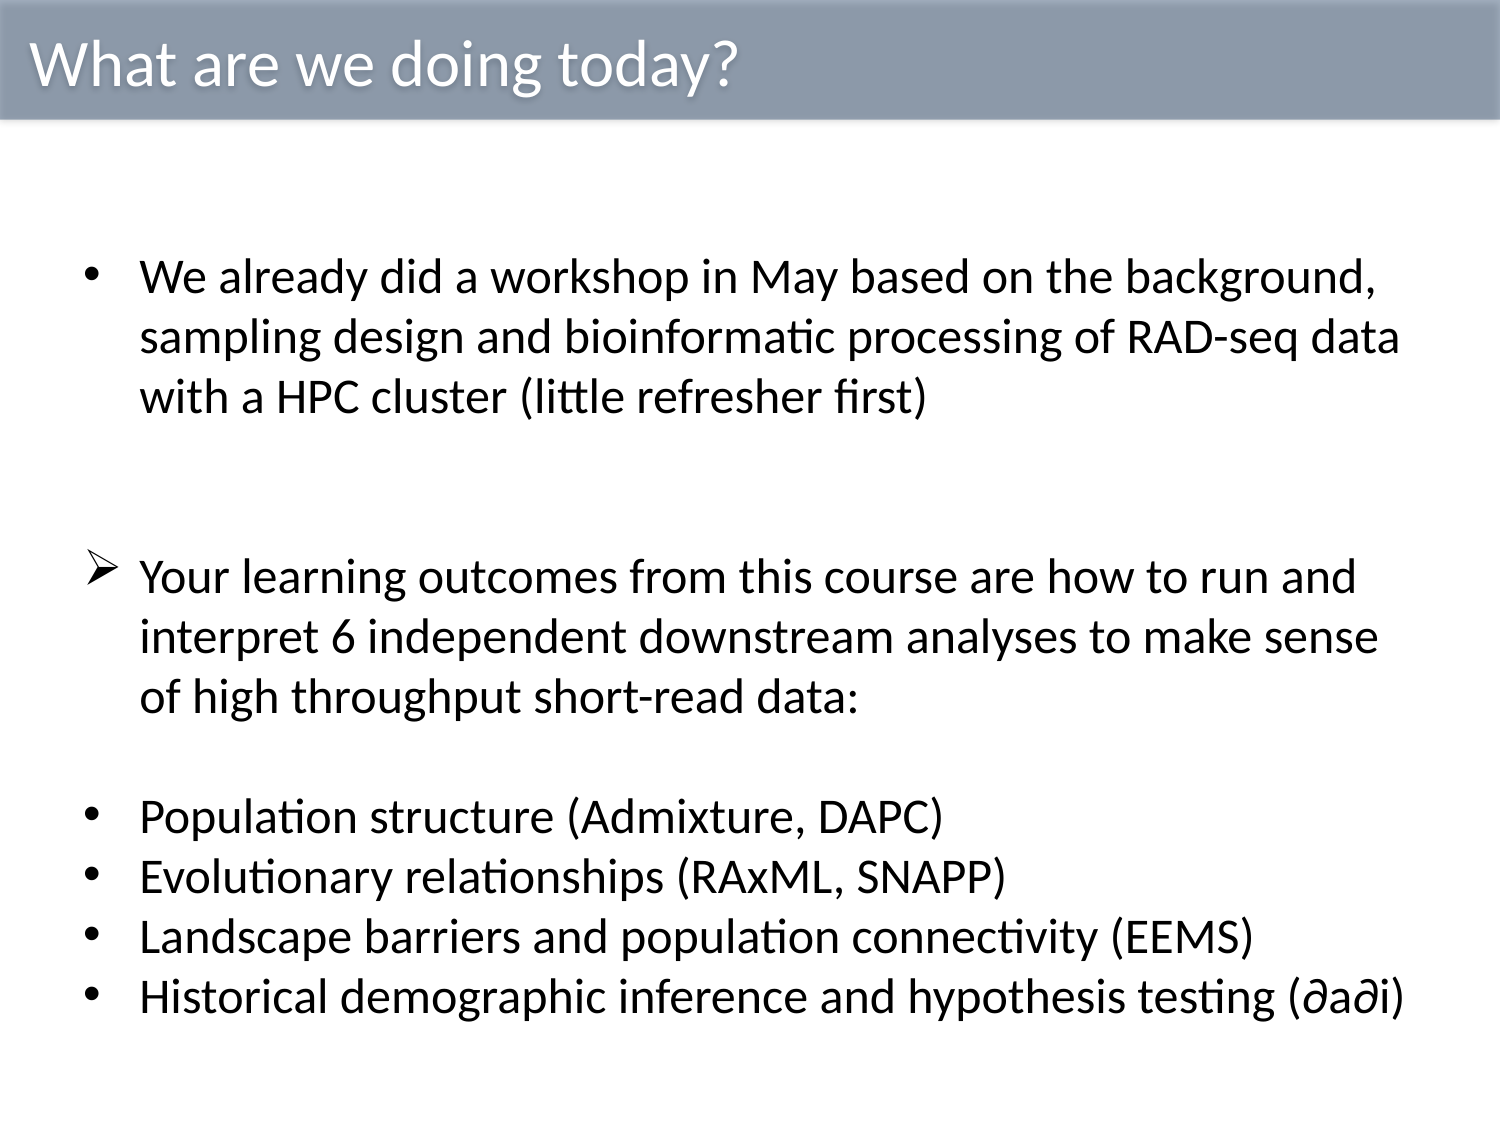

What are we doing today?
We already did a workshop in May based on the background, sampling design and bioinformatic processing of RAD-seq data with a HPC cluster (little refresher first)

Your learning outcomes from this course are how to run and interpret 6 independent downstream analyses to make sense of high throughput short-read data:

Population structure (Admixture, DAPC)
Evolutionary relationships (RAxML, SNAPP)
Landscape barriers and population connectivity (EEMS)
Historical demographic inference and hypothesis testing (∂a∂i)

#